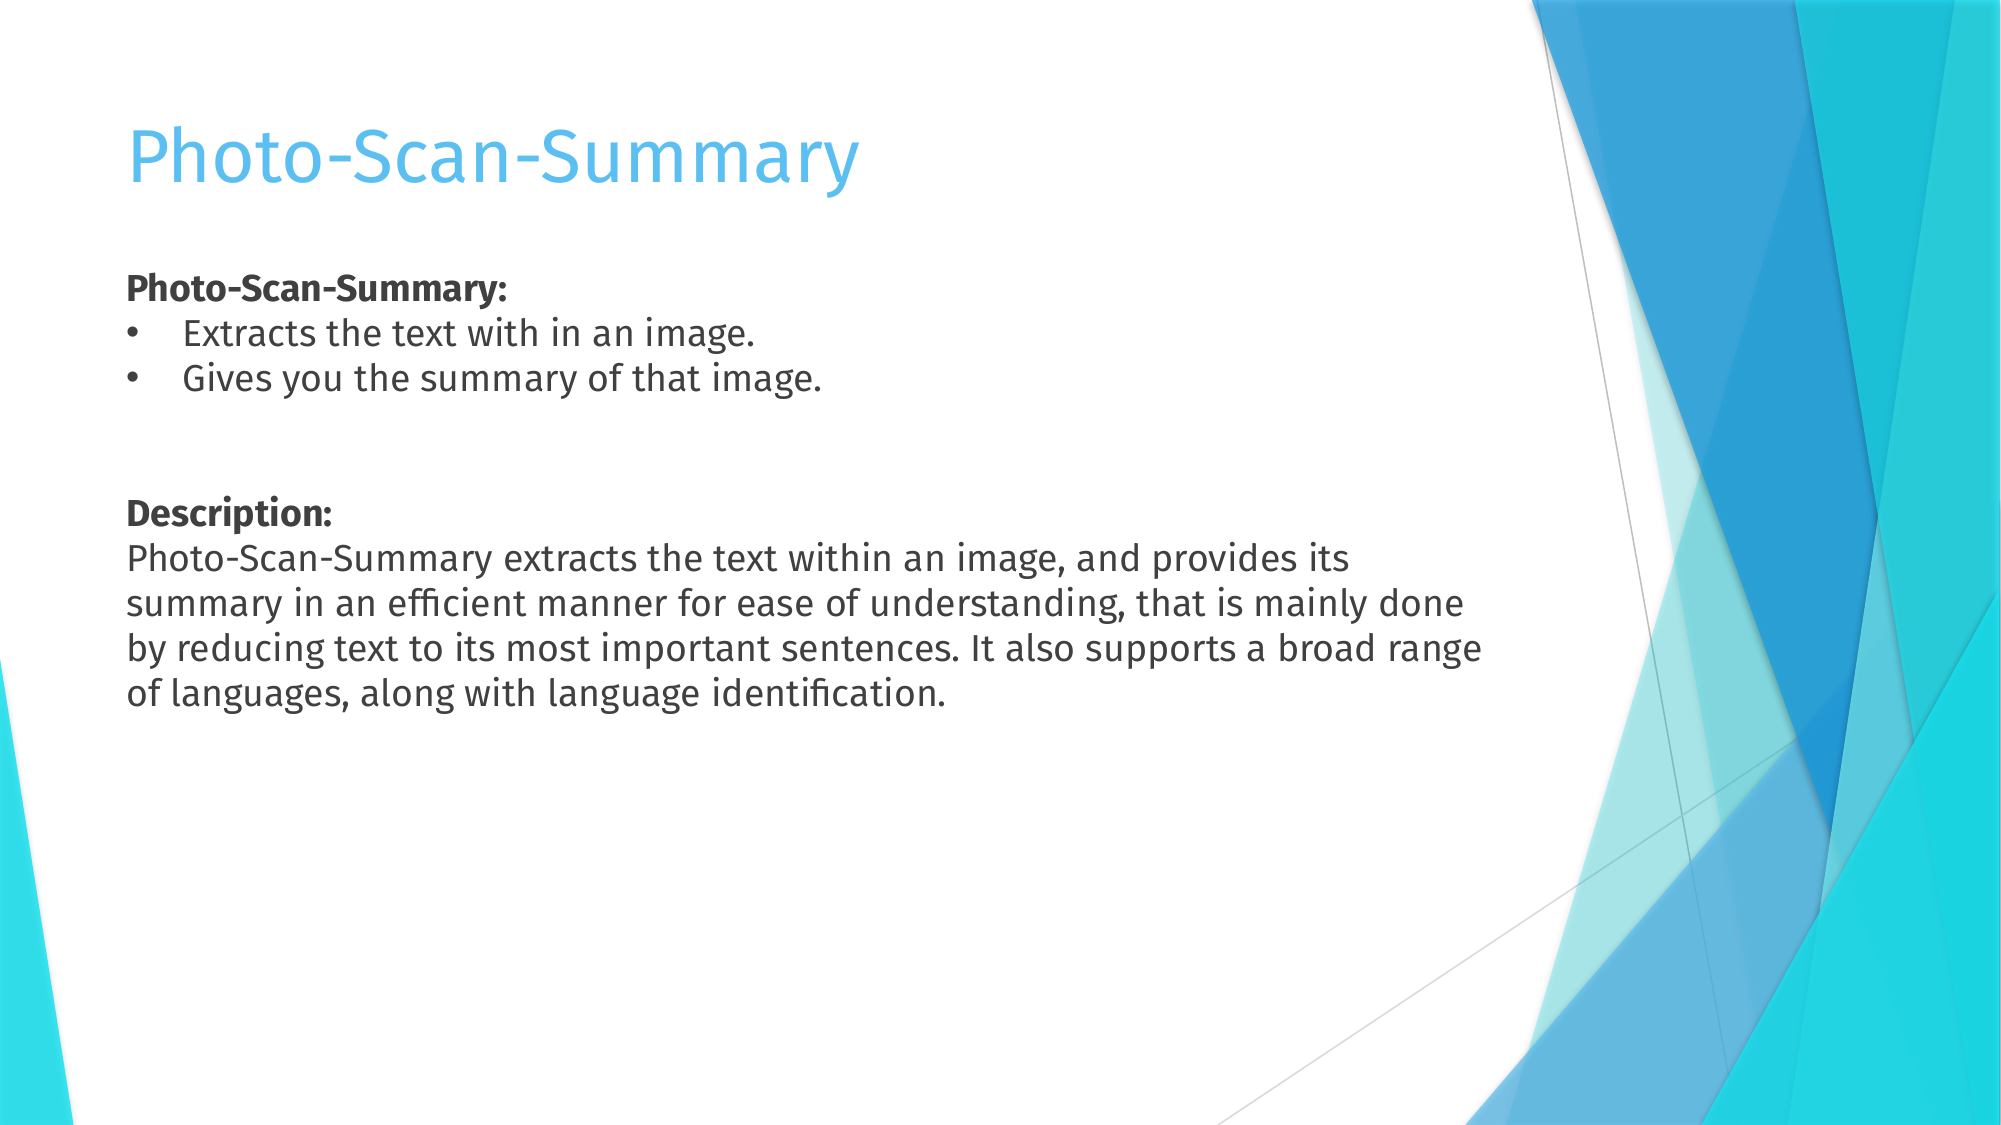

# Photo-Scan-Summary
Photo-Scan-Summary:
Extracts the text with in an image.
Gives you the summary of that image.

Description:
Photo-Scan-Summary extracts the text within an image, and provides its summary in an efficient manner for ease of understanding, that is mainly done by reducing text to its most important sentences. It also supports a broad range of languages, along with language identification.